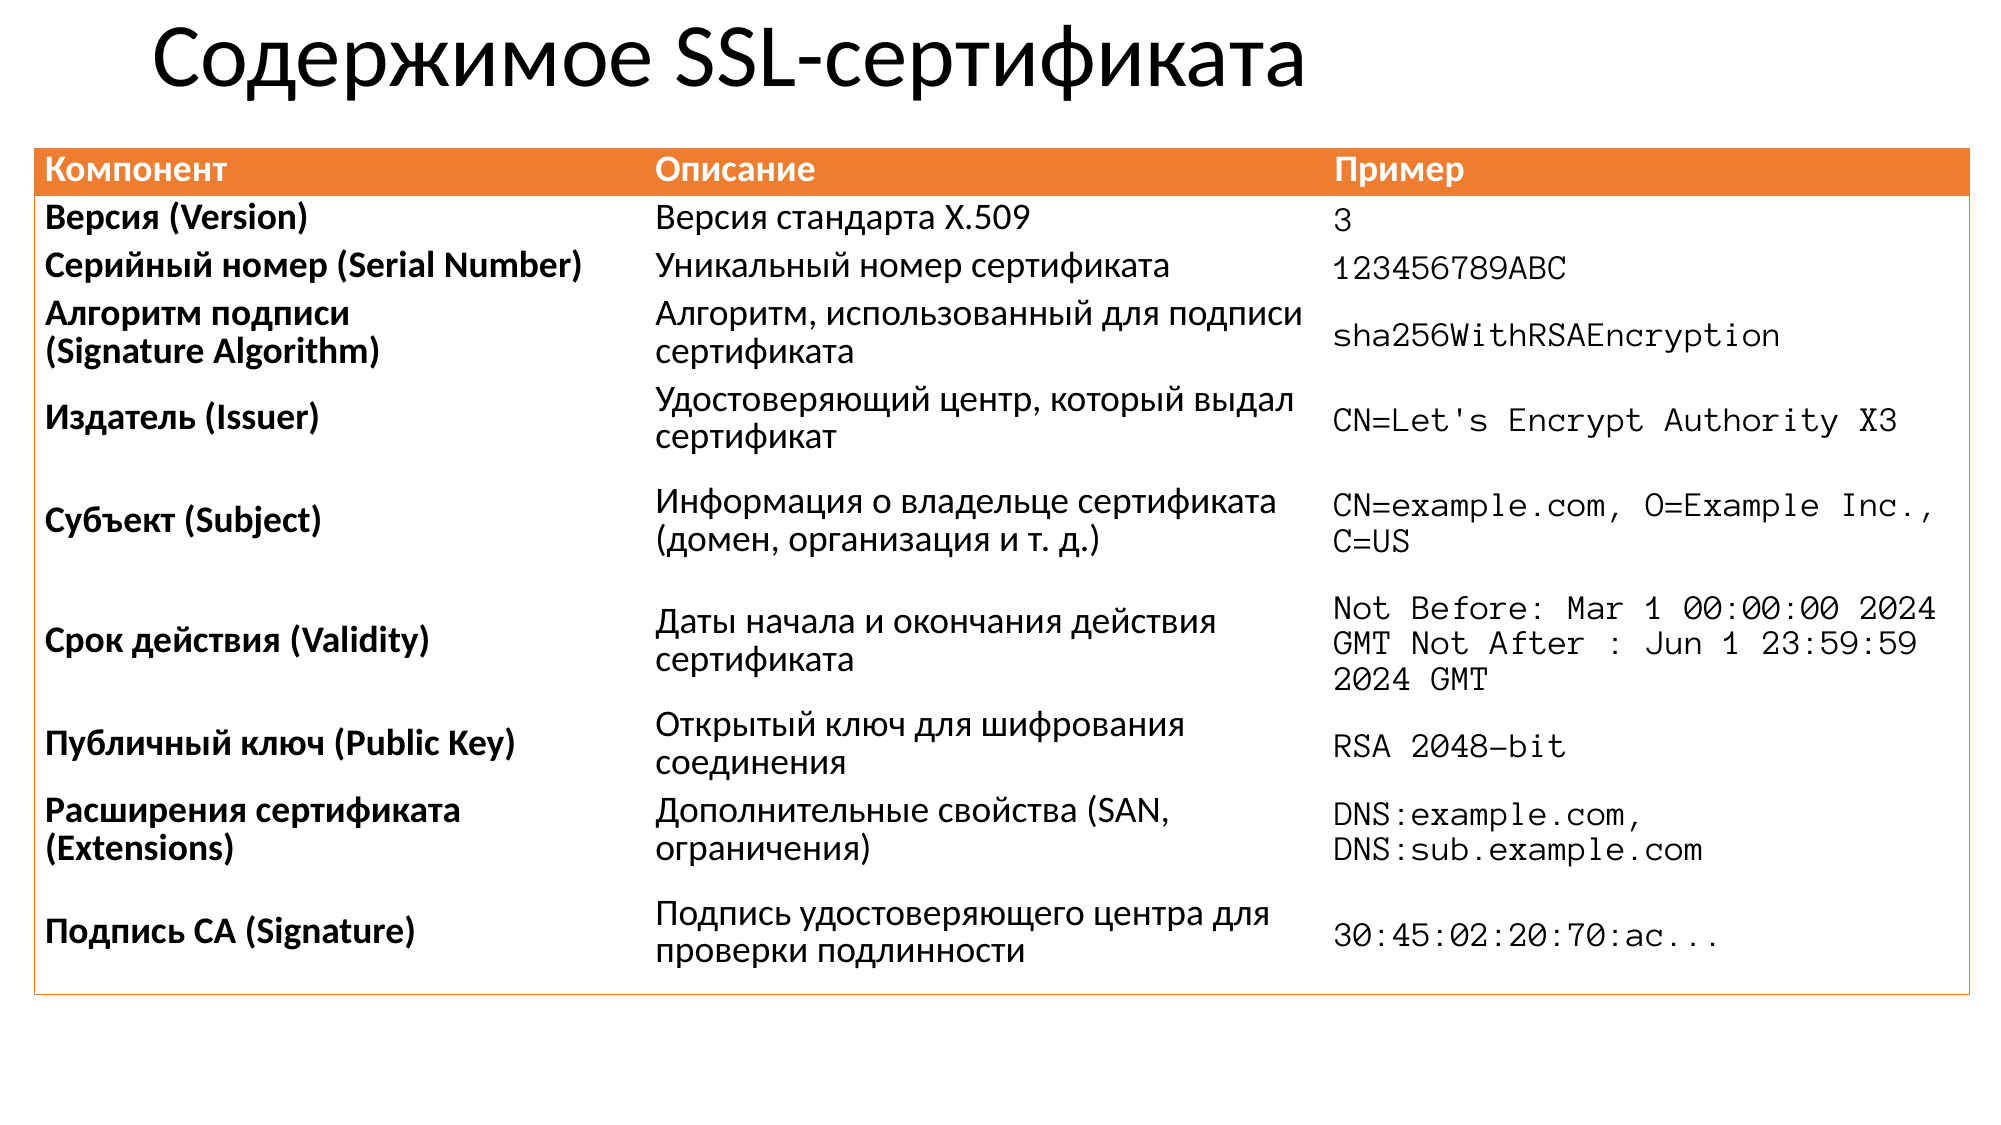

# Содержимое SSL-сертификата
| Компонент | Описание | Пример |
| --- | --- | --- |
| Версия (Version) | Версия стандарта X.509 | 3 |
| Серийный номер (Serial Number) | Уникальный номер сертификата | 123456789ABC |
| Алгоритм подписи (Signature Algorithm) | Алгоритм, использованный для подписи сертификата | sha256WithRSAEncryption |
| Издатель (Issuer) | Удостоверяющий центр, который выдал сертификат | CN=Let's Encrypt Authority X3 |
| Субъект (Subject) | Информация о владельце сертификата (домен, организация и т. д.) | CN=example.com, O=Example Inc., C=US |
| Срок действия (Validity) | Даты начала и окончания действия сертификата | Not Before: Mar 1 00:00:00 2024 GMT Not After : Jun 1 23:59:59 2024 GMT |
| Публичный ключ (Public Key) | Открытый ключ для шифрования соединения | RSA 2048-bit |
| Расширения сертификата (Extensions) | Дополнительные свойства (SAN, ограничения) | DNS:example.com, DNS:sub.example.com |
| Подпись CA (Signature) | Подпись удостоверяющего центра для проверки подлинности | 30:45:02:20:70:ac... |